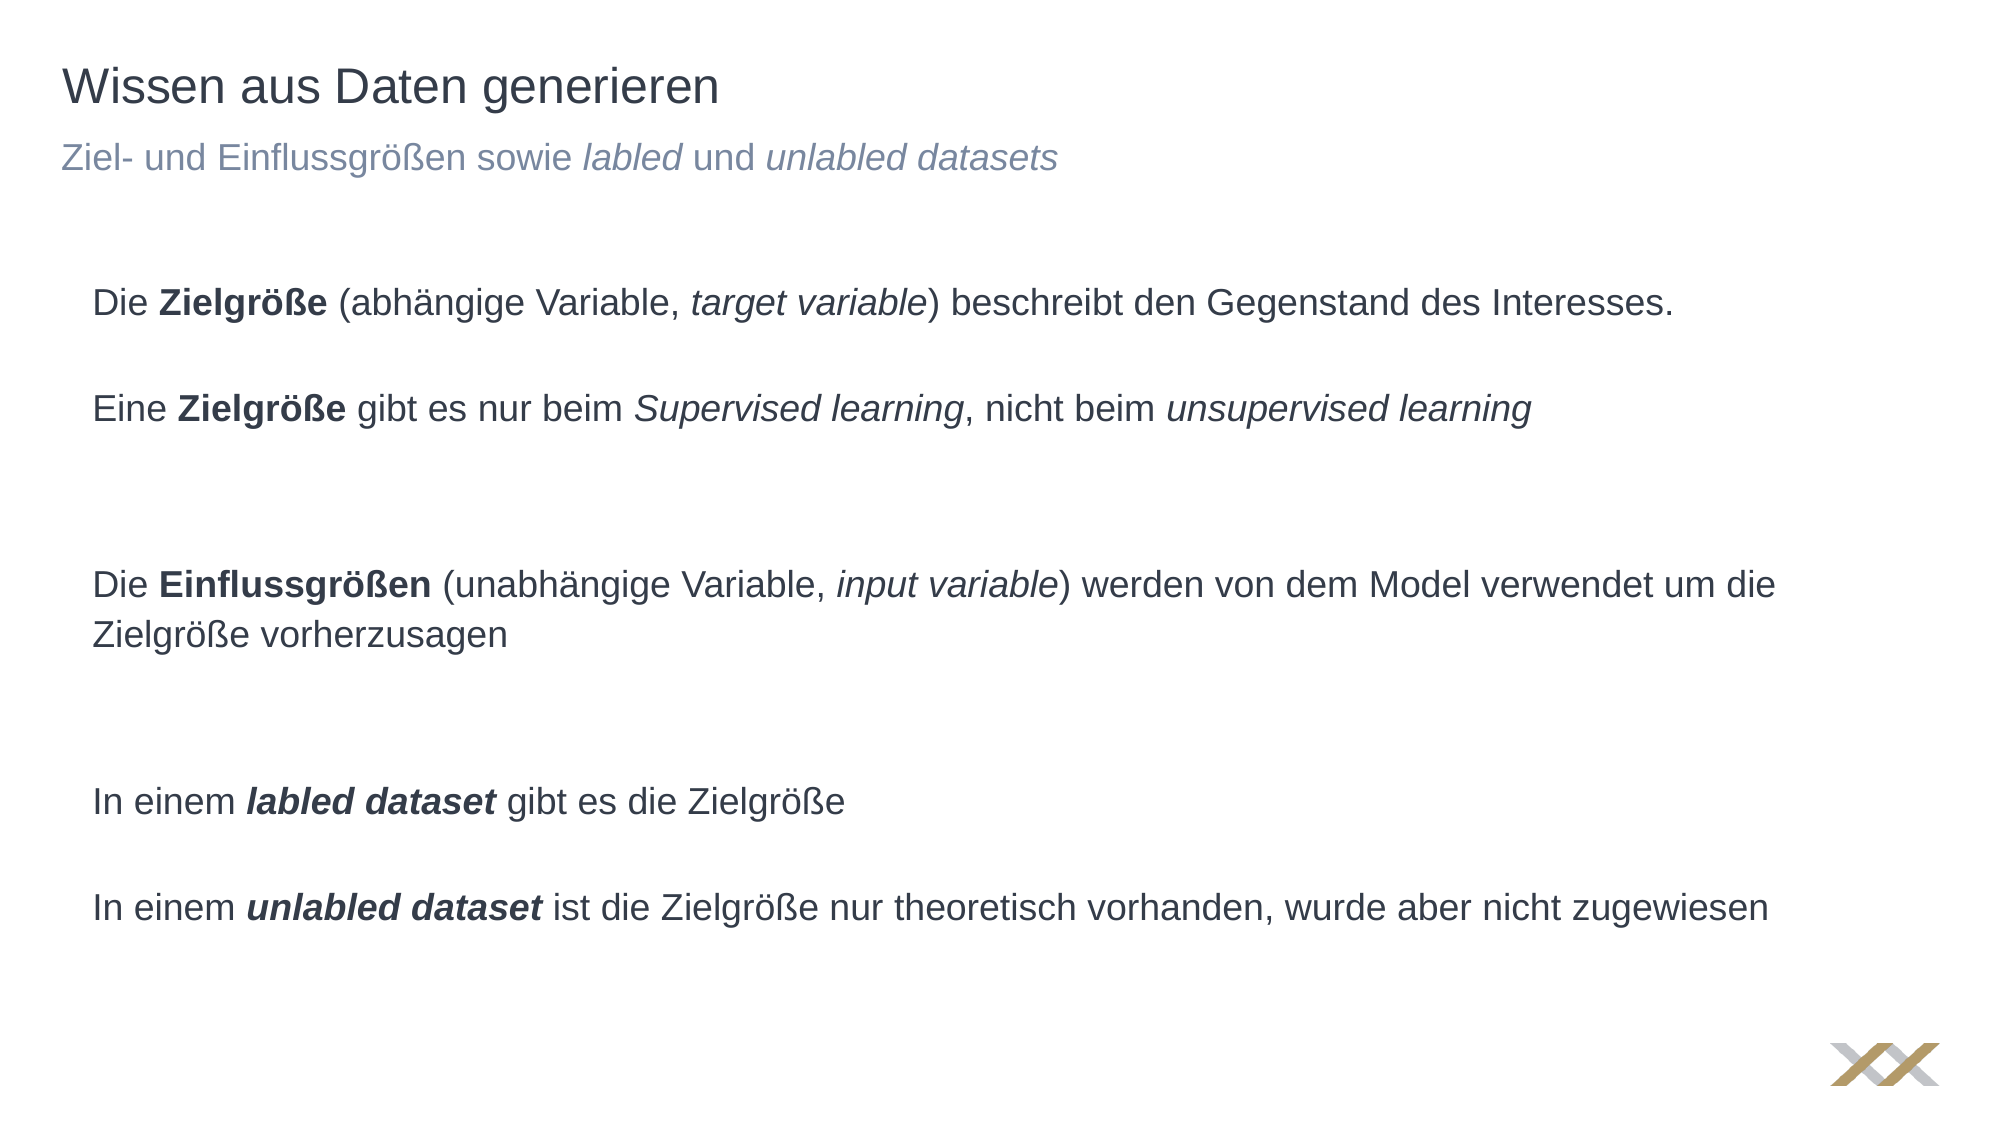

# Wissen aus Daten generieren
Ziel- und Einflussgrößen sowie labled und unlabled datasets
Die Zielgröße (abhängige Variable, target variable) beschreibt den Gegenstand des Interesses.
Eine Zielgröße gibt es nur beim Supervised learning, nicht beim unsupervised learning
Die Einflussgrößen (unabhängige Variable, input variable) werden von dem Model verwendet um die Zielgröße vorherzusagen
In einem labled dataset gibt es die Zielgröße
In einem unlabled dataset ist die Zielgröße nur theoretisch vorhanden, wurde aber nicht zugewiesen